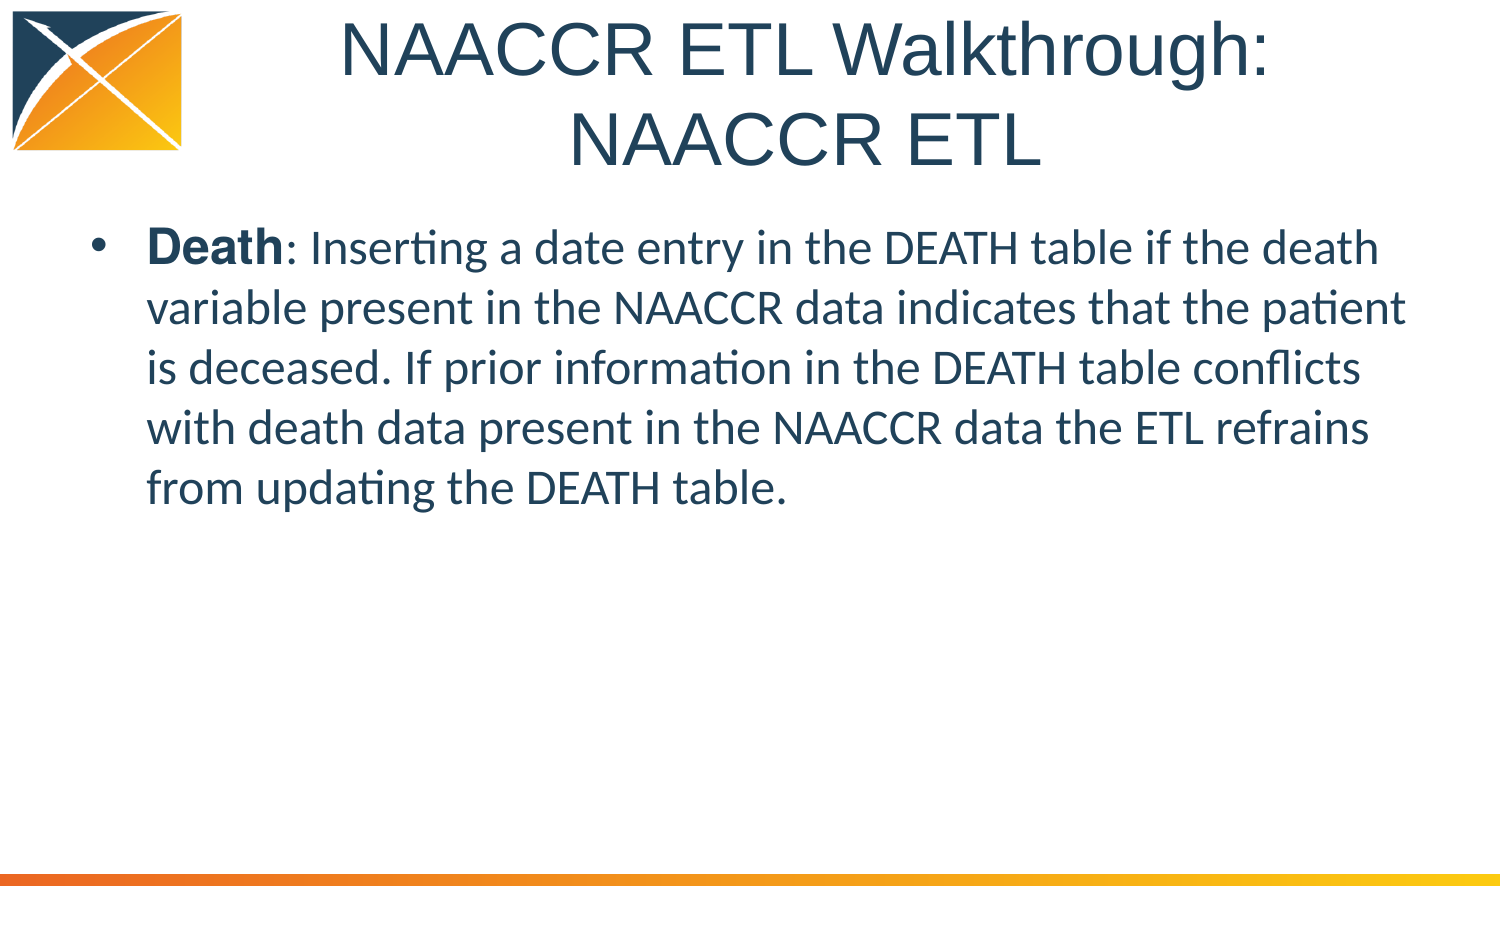

# NAACCR ETL Walkthrough:
NAACCR ETL
Death: Inserting a date entry in the DEATH table if the death variable present in the NAACCR data indicates that the patient is deceased. If prior information in the DEATH table conflicts with death data present in the NAACCR data the ETL refrains from updating the DEATH table.